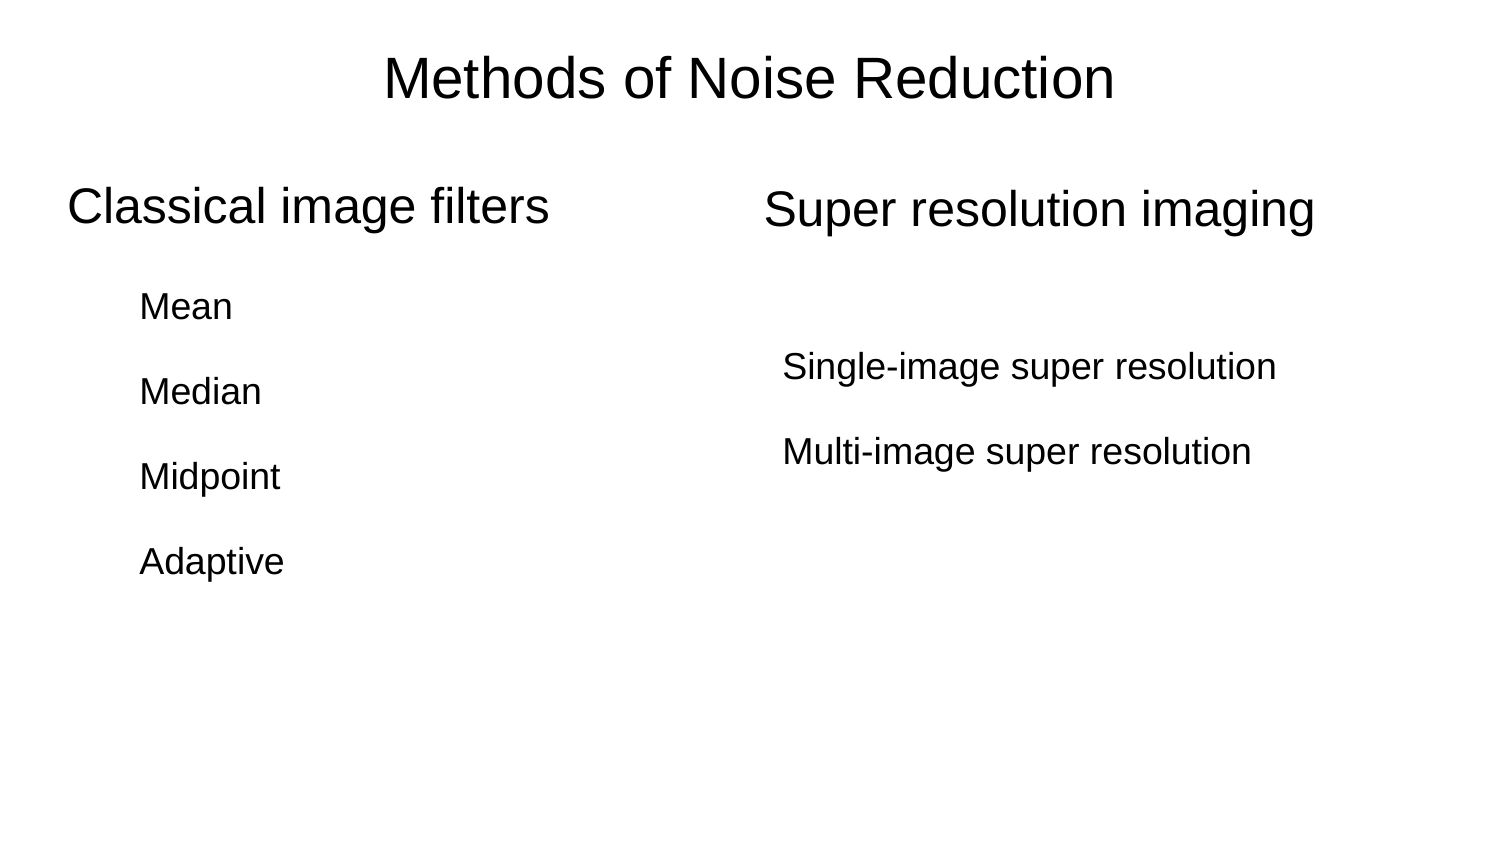

# Methods of Noise Reduction
Classical image filters
Super resolution imaging
Mean
Median
Midpoint
Adaptive

Single-image super resolution
Multi-image super resolution